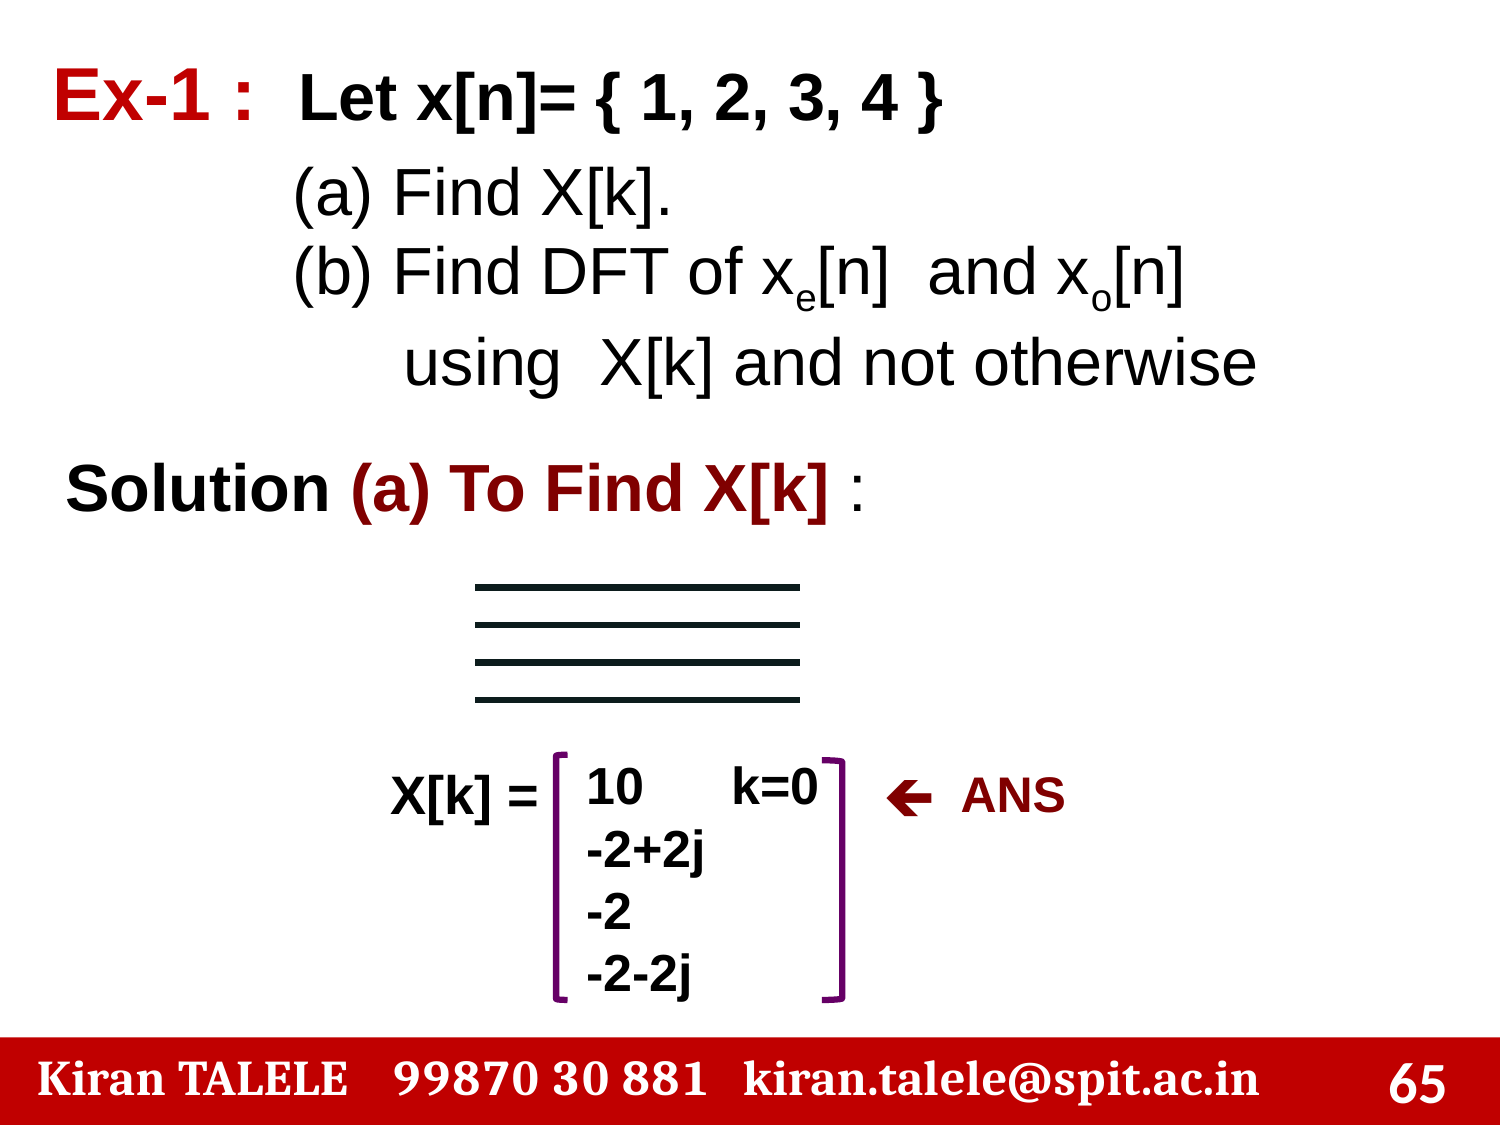

Ex-1 :  Let x[n]= { 1, 2, 3, 4 }
             (a) Find X[k].
             (b) Find DFT of xe[n]  and xo[n]
                   using  X[k] and not otherwise

Solution (a) To Find X[k] :
X[k] =
10      k=0
-2+2j
-2
-2-2j

ANS
🡺
  Kiran TALELE    99870 30 881   kiran.talele@spit.ac.in
65